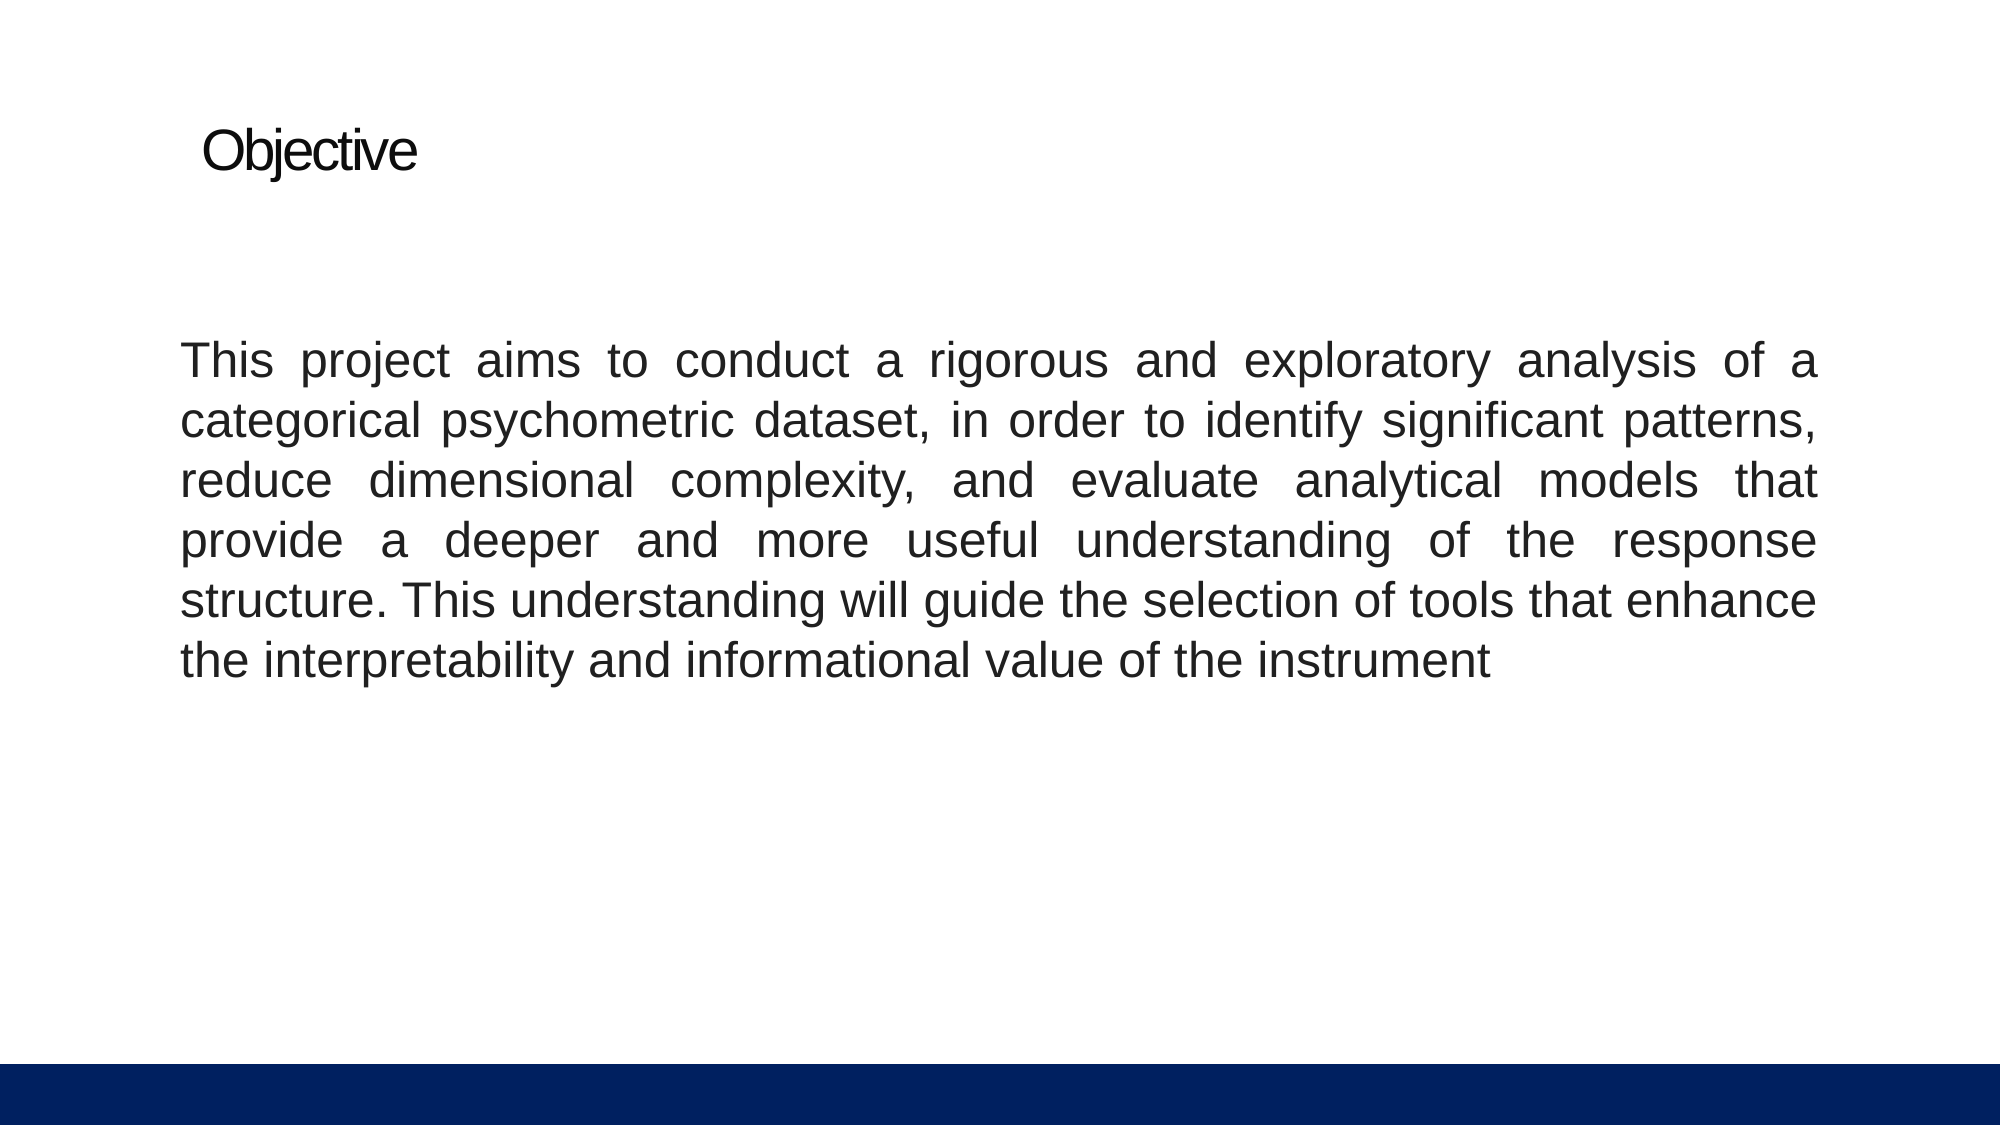

Objective

This project aims to conduct a rigorous and exploratory analysis of a categorical psychometric dataset, in order to identify significant patterns, reduce dimensional complexity, and evaluate analytical models that provide a deeper and more useful understanding of the response structure. This understanding will guide the selection of tools that enhance the interpretability and informational value of the instrument